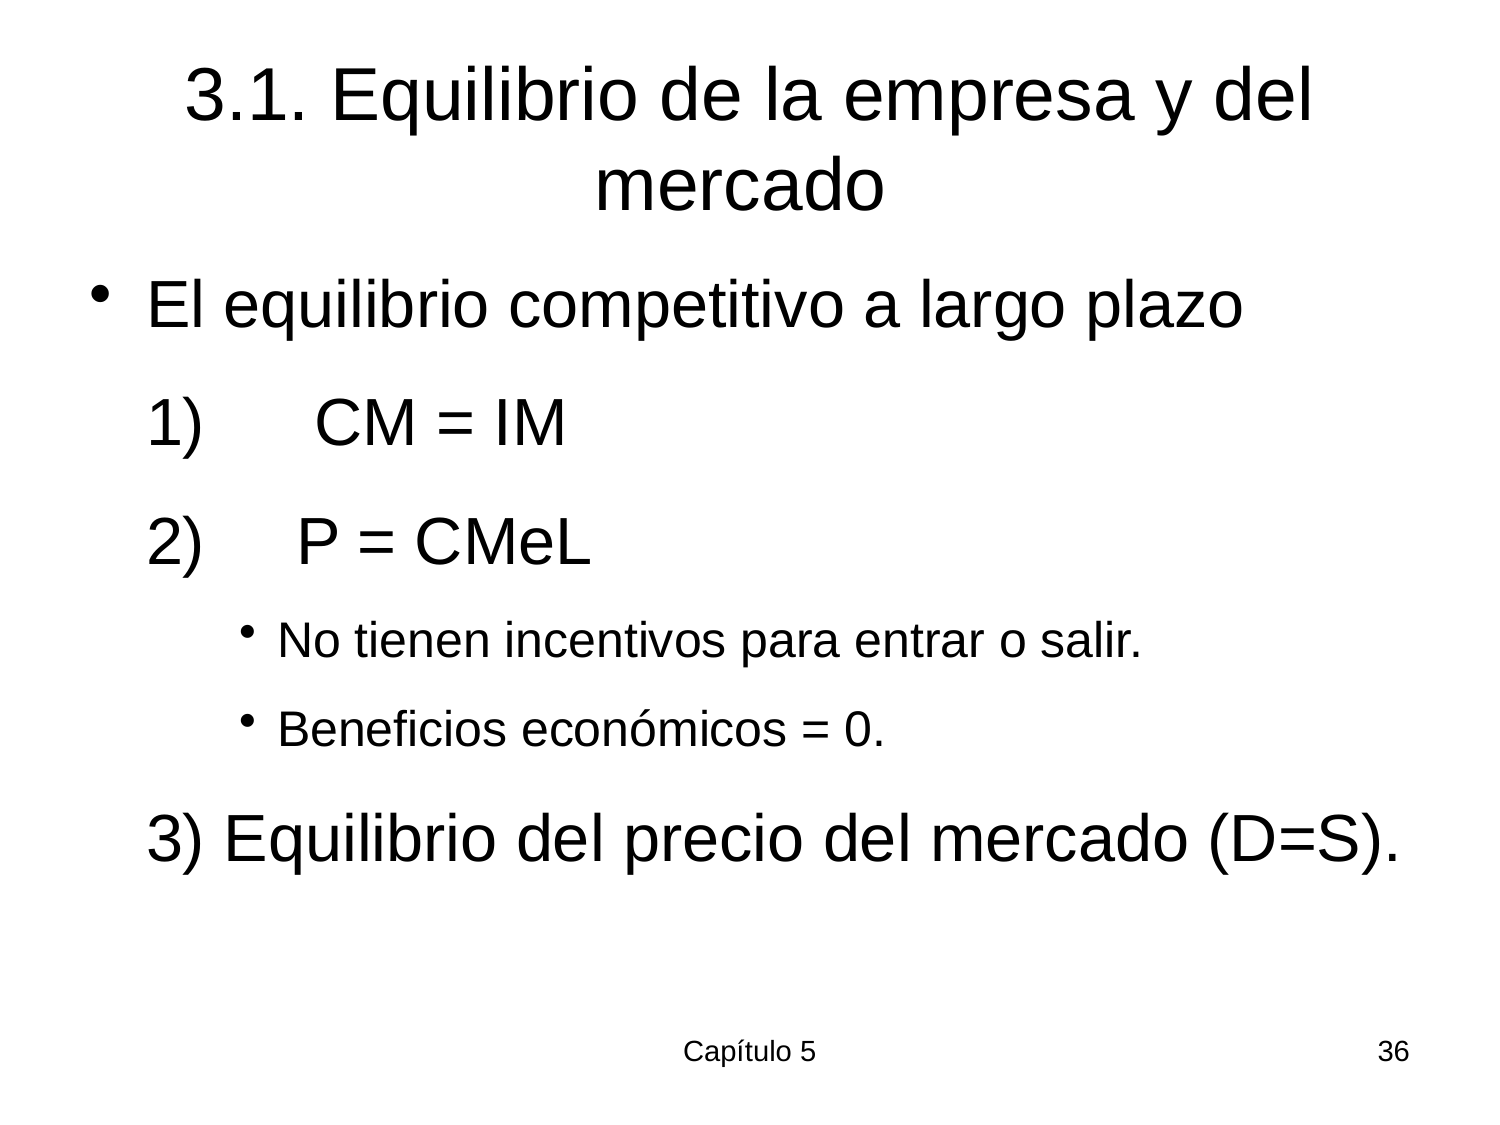

# 3.1. Equilibrio de la empresa y del mercado
El equilibrio competitivo a largo plazo
	1) 	 CM = IM
	2)	P = CMeL
No tienen incentivos para entrar o salir.
Beneficios económicos = 0.
	3) Equilibrio del precio del mercado (D=S).
Capítulo 5
36